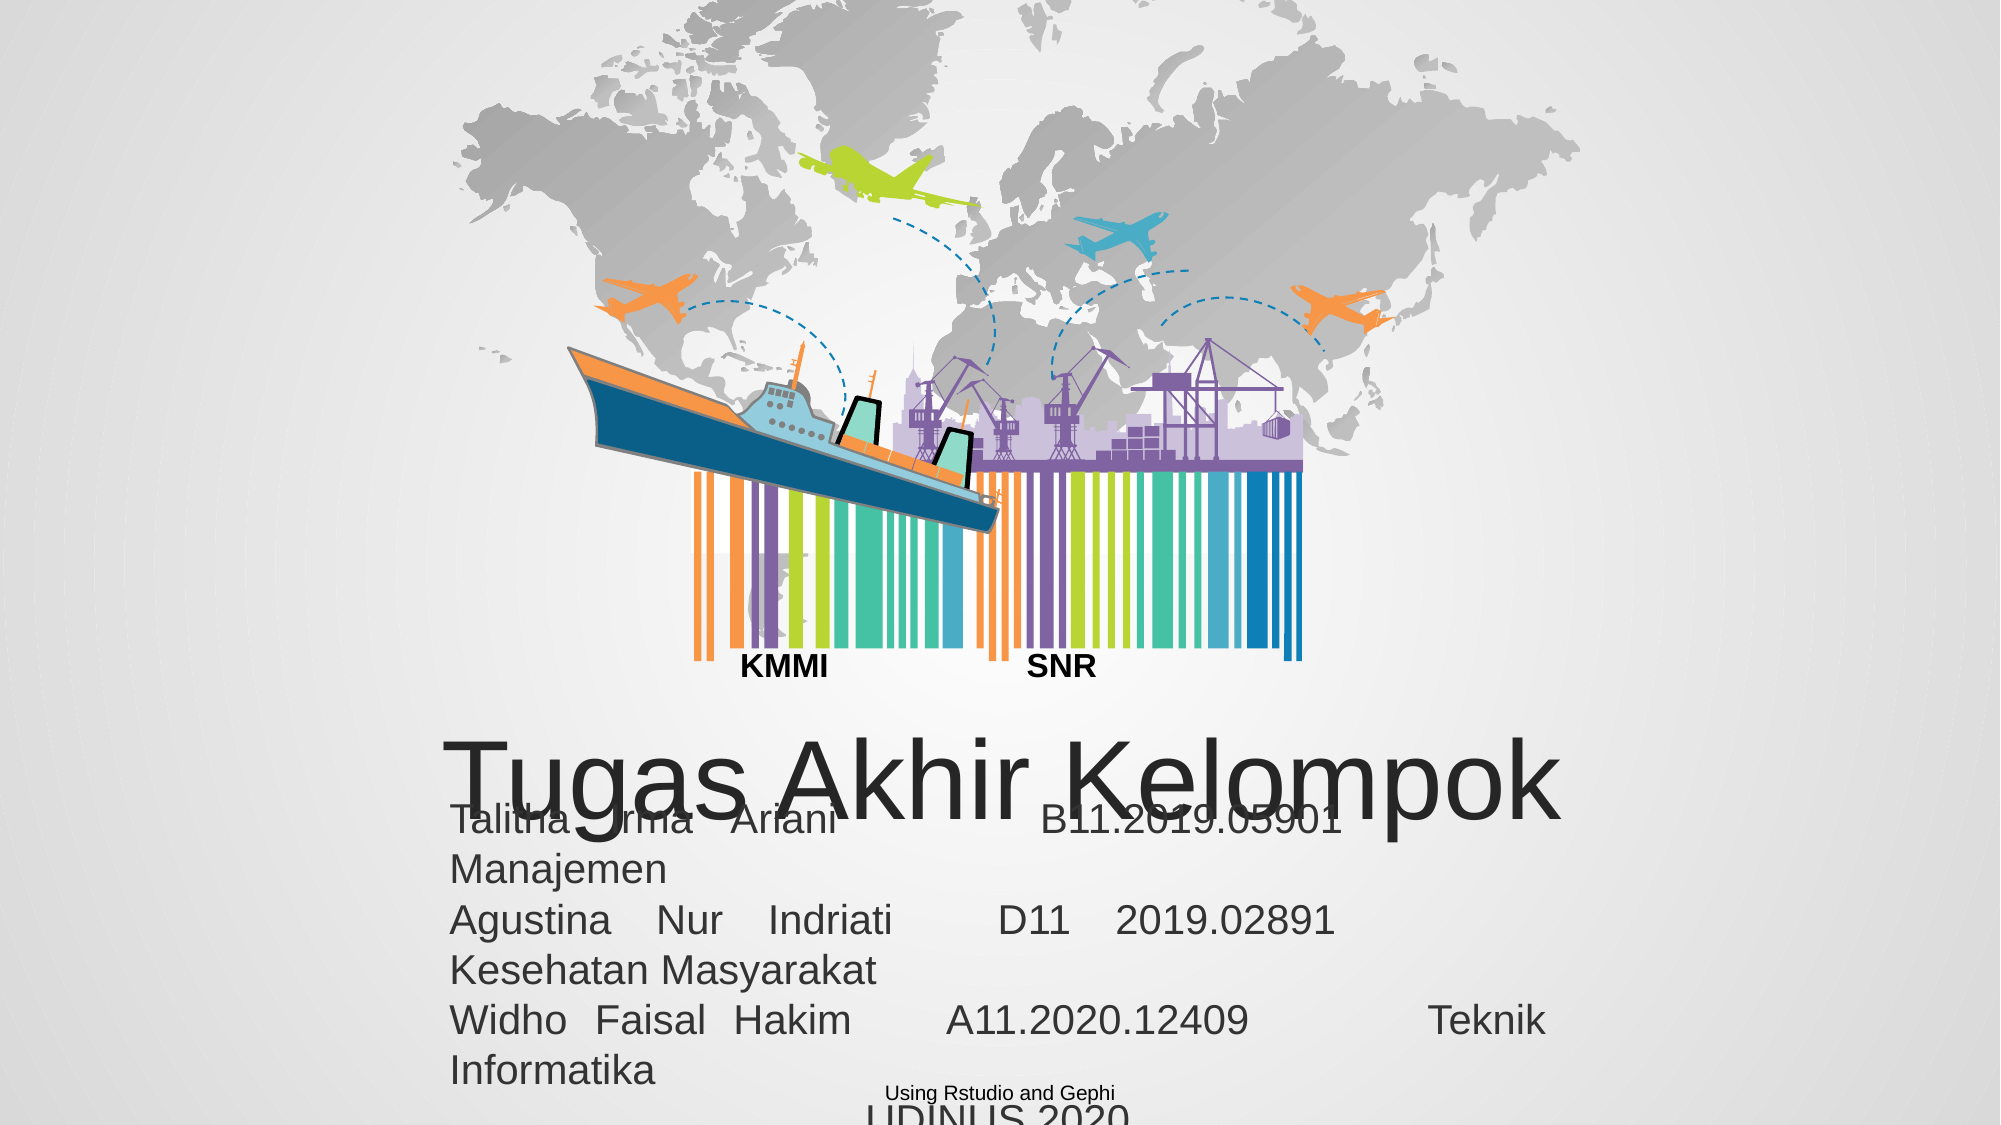

KMMI
SNR
Tugas Akhir Kelompok
Talitha Irma Ariani   	B11.2019.05901  	Manajemen
Agustina Nur Indriati 	D11 2019.02891  	Kesehatan Masyarakat
Widho Faisal Hakim 	A11.2020.12409  	Teknik Informatika
UDINUS 2020
Using Rstudio and Gephi